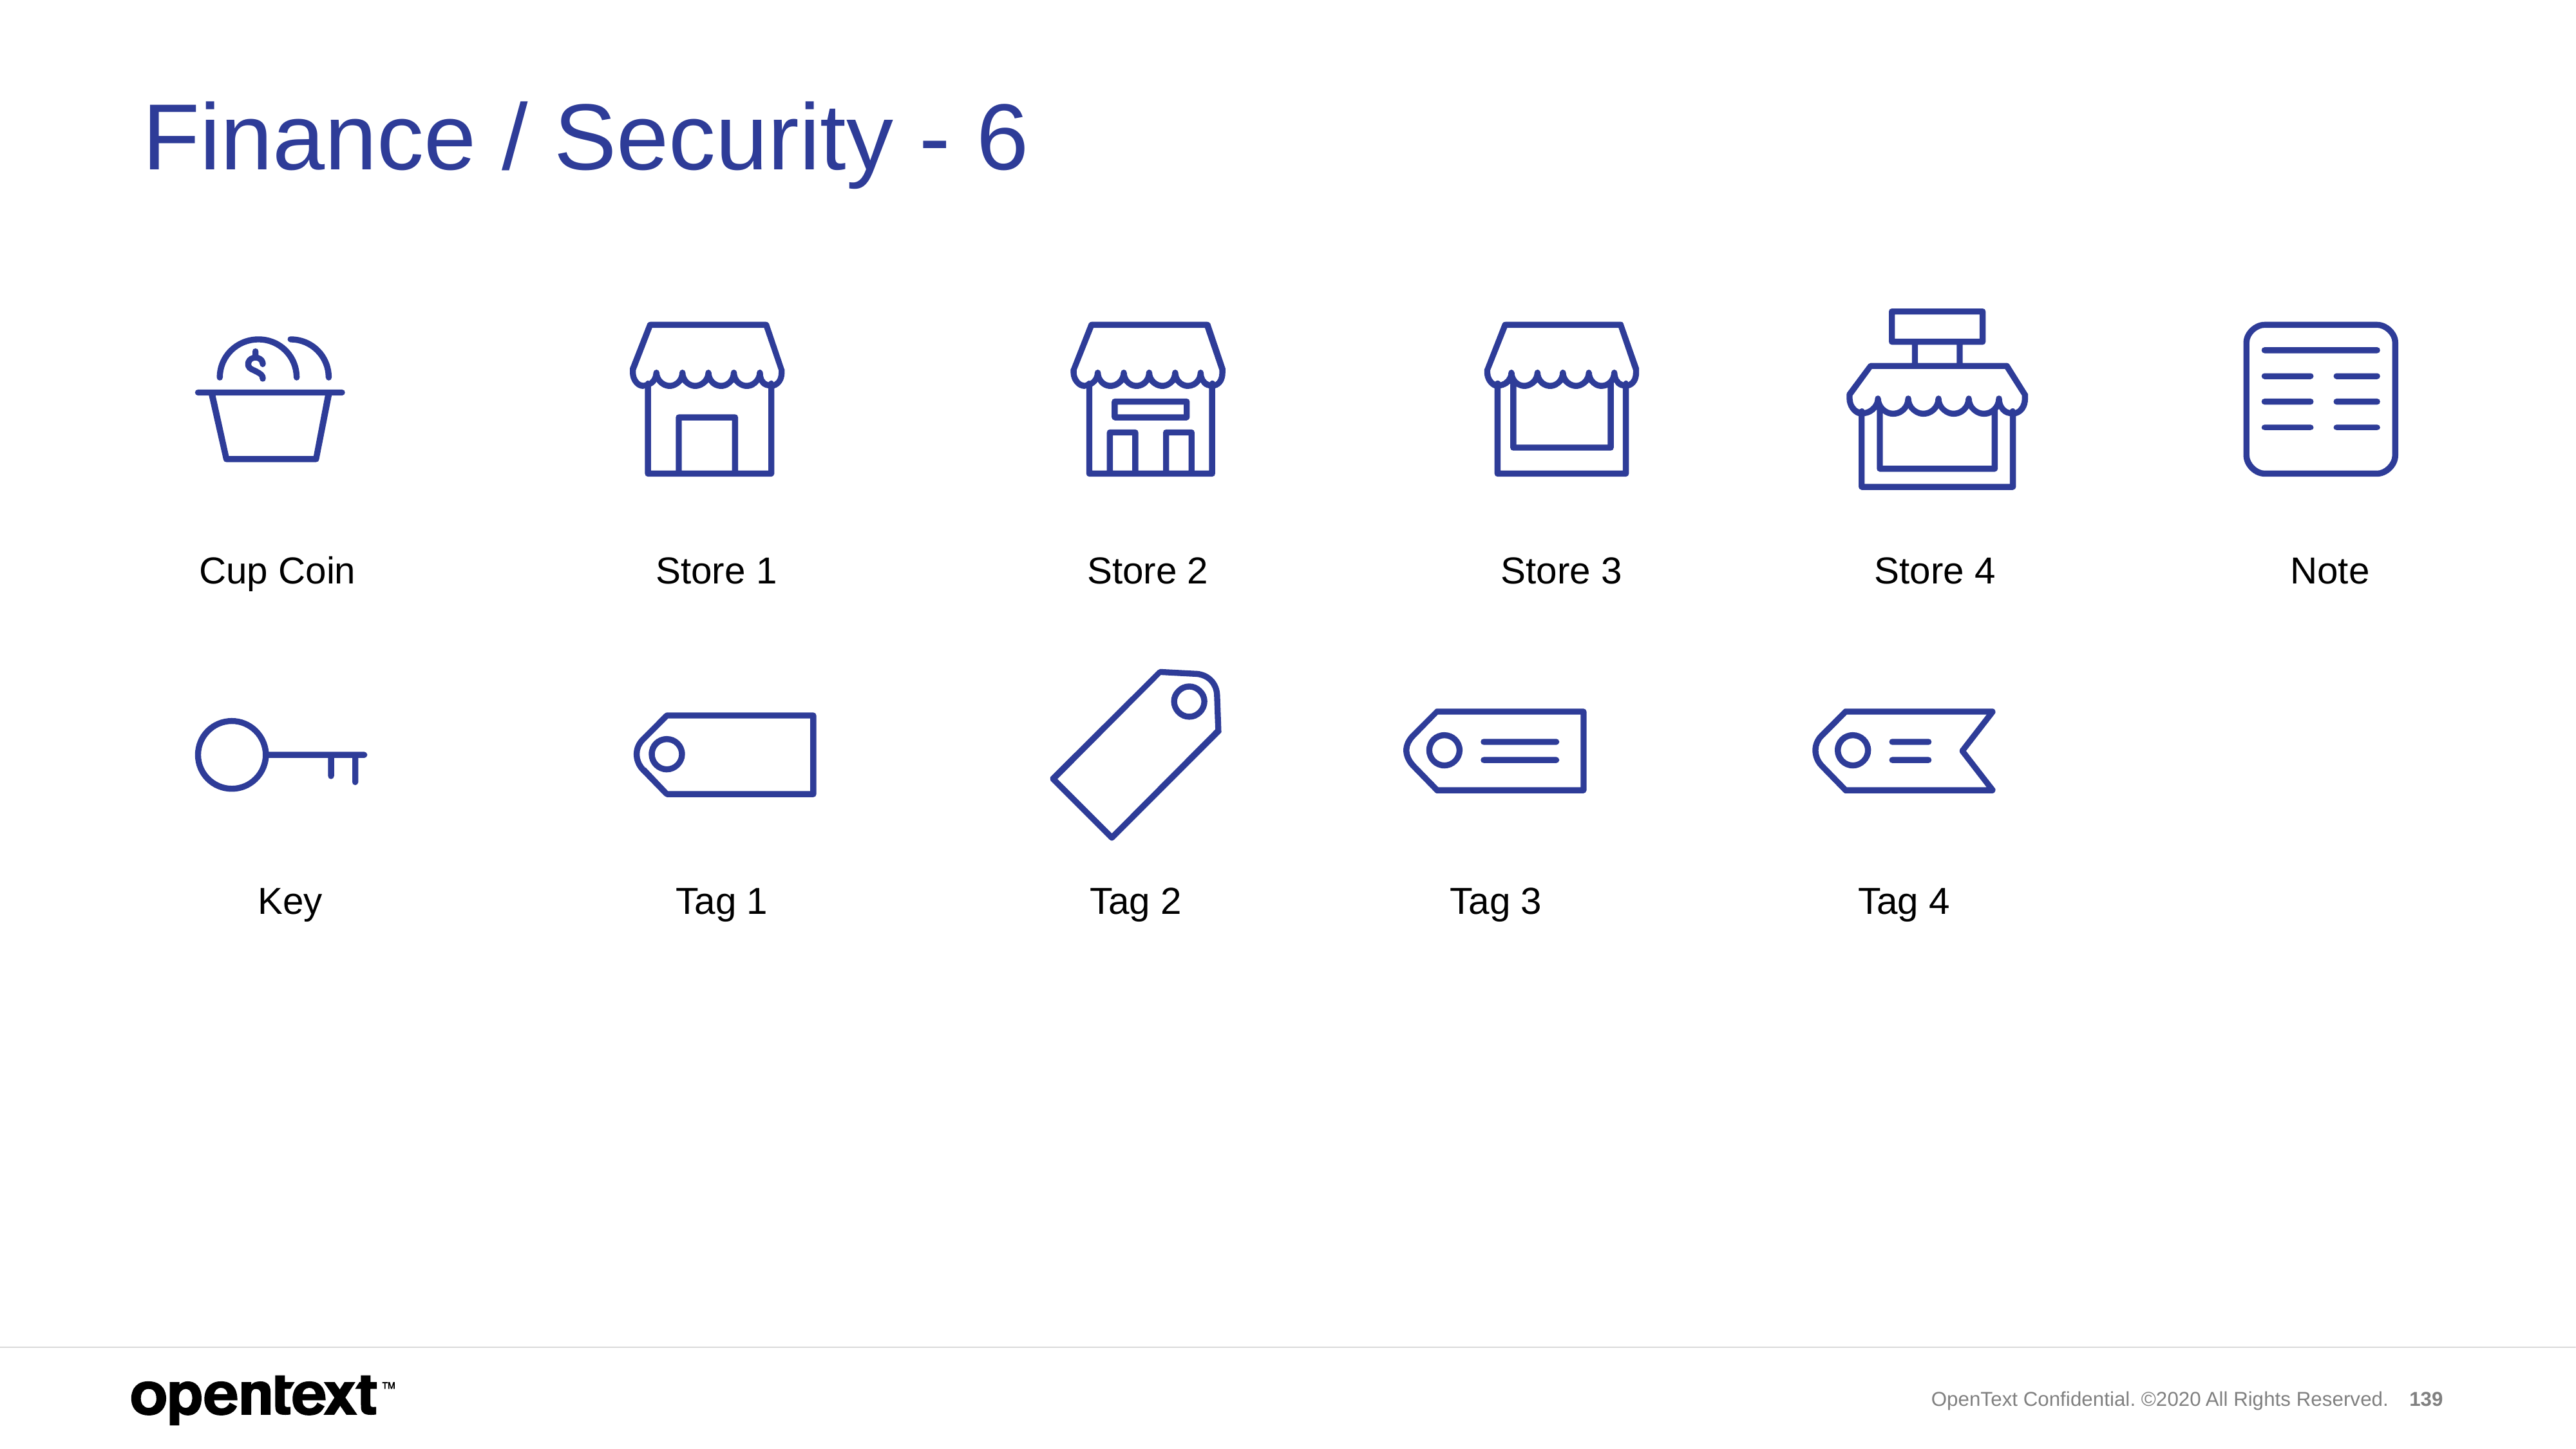

# Finance / Security - 6

Cup Coin
Store 1
Store 2
Store 3
Store 4
Note

Key
Tag 1
Tag 2
Tag 3
Tag 4